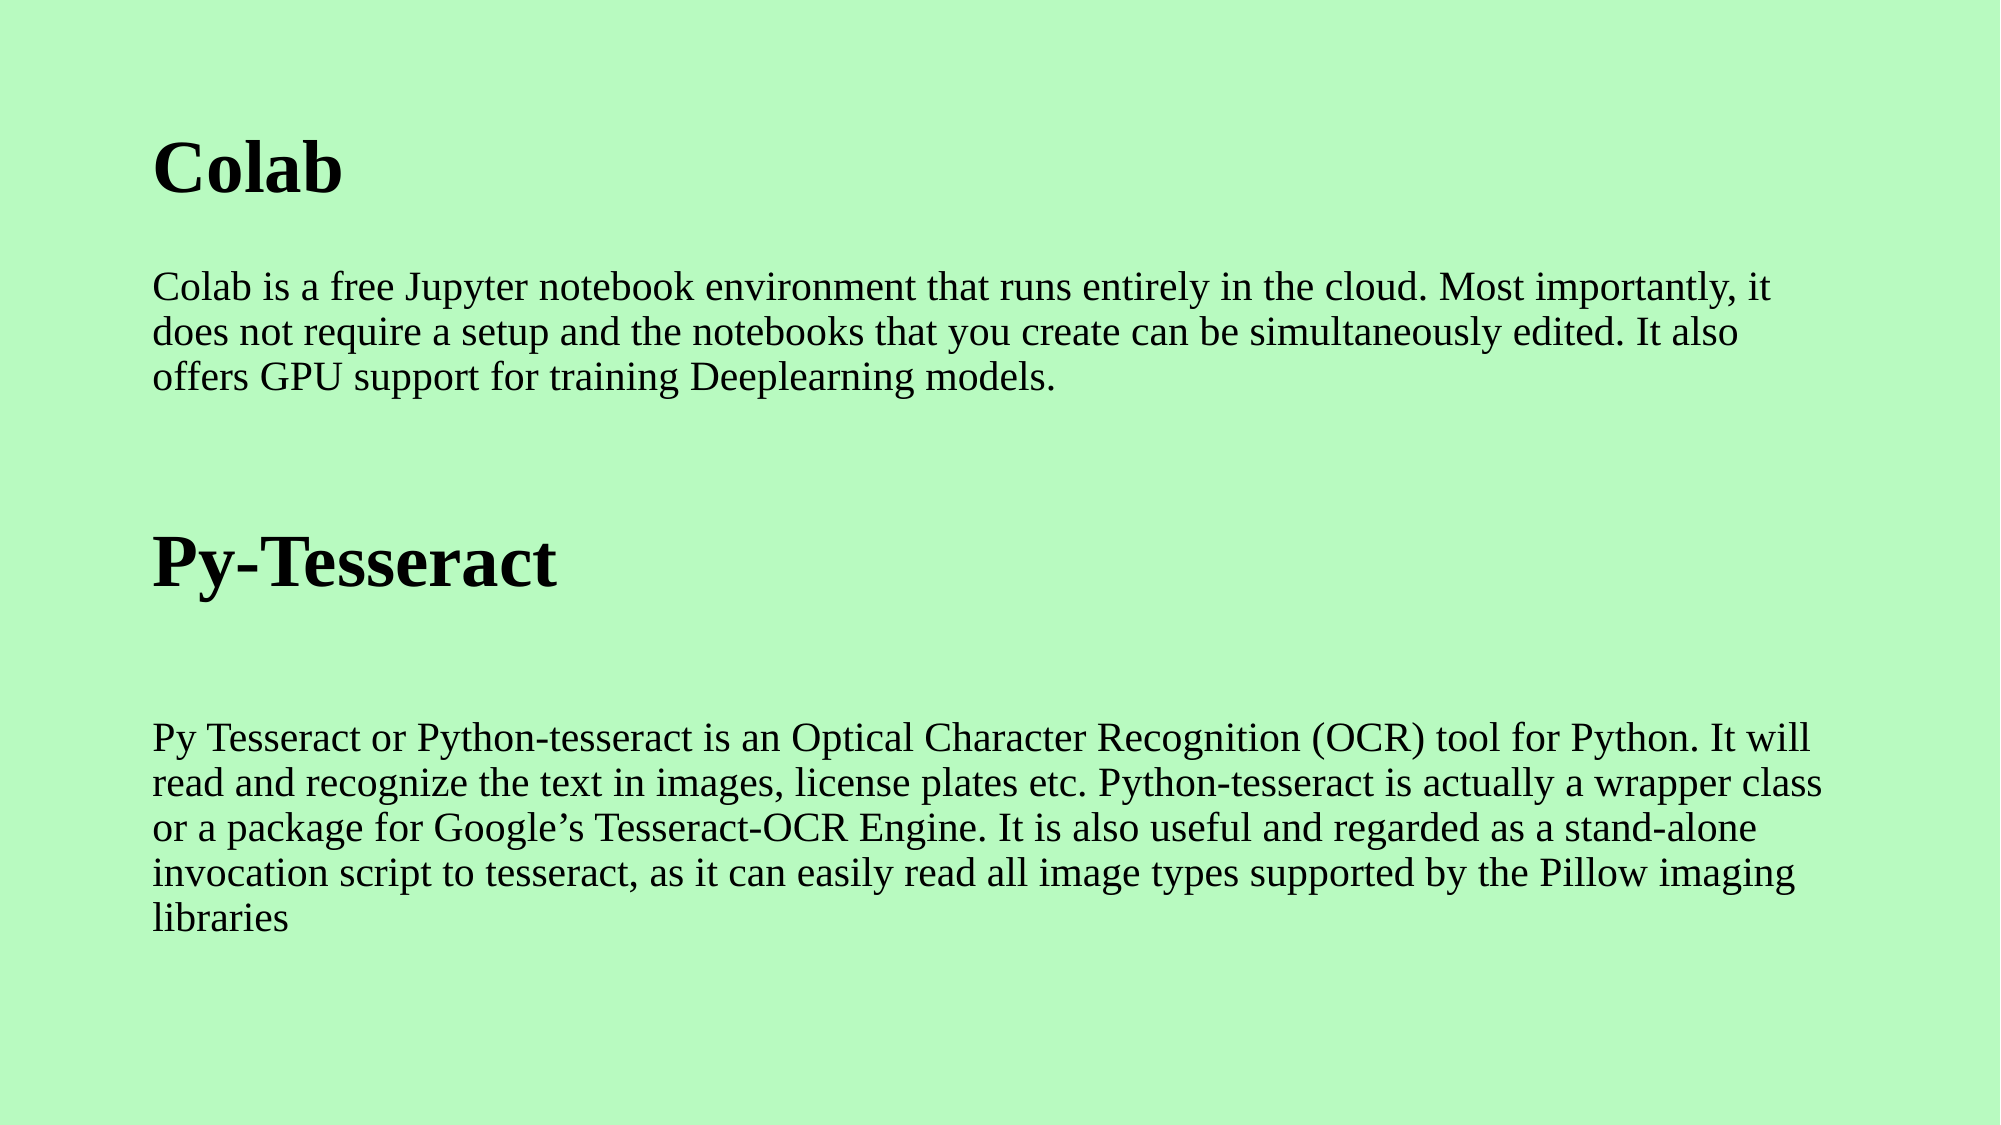

# Colab
Colab is a free Jupyter notebook environment that runs entirely in the cloud. Most importantly, it does not require a setup and the notebooks that you create can be simultaneously edited. It also offers GPU support for training Deeplearning models.
Py-Tesseract
Py Tesseract or Python-tesseract is an Optical Character Recognition (OCR) tool for Python. It will read and recognize the text in images, license plates etc. Python-tesseract is actually a wrapper class or a package for Google’s Tesseract-OCR Engine. It is also useful and regarded as a stand-alone invocation script to tesseract, as it can easily read all image types supported by the Pillow imaging libraries